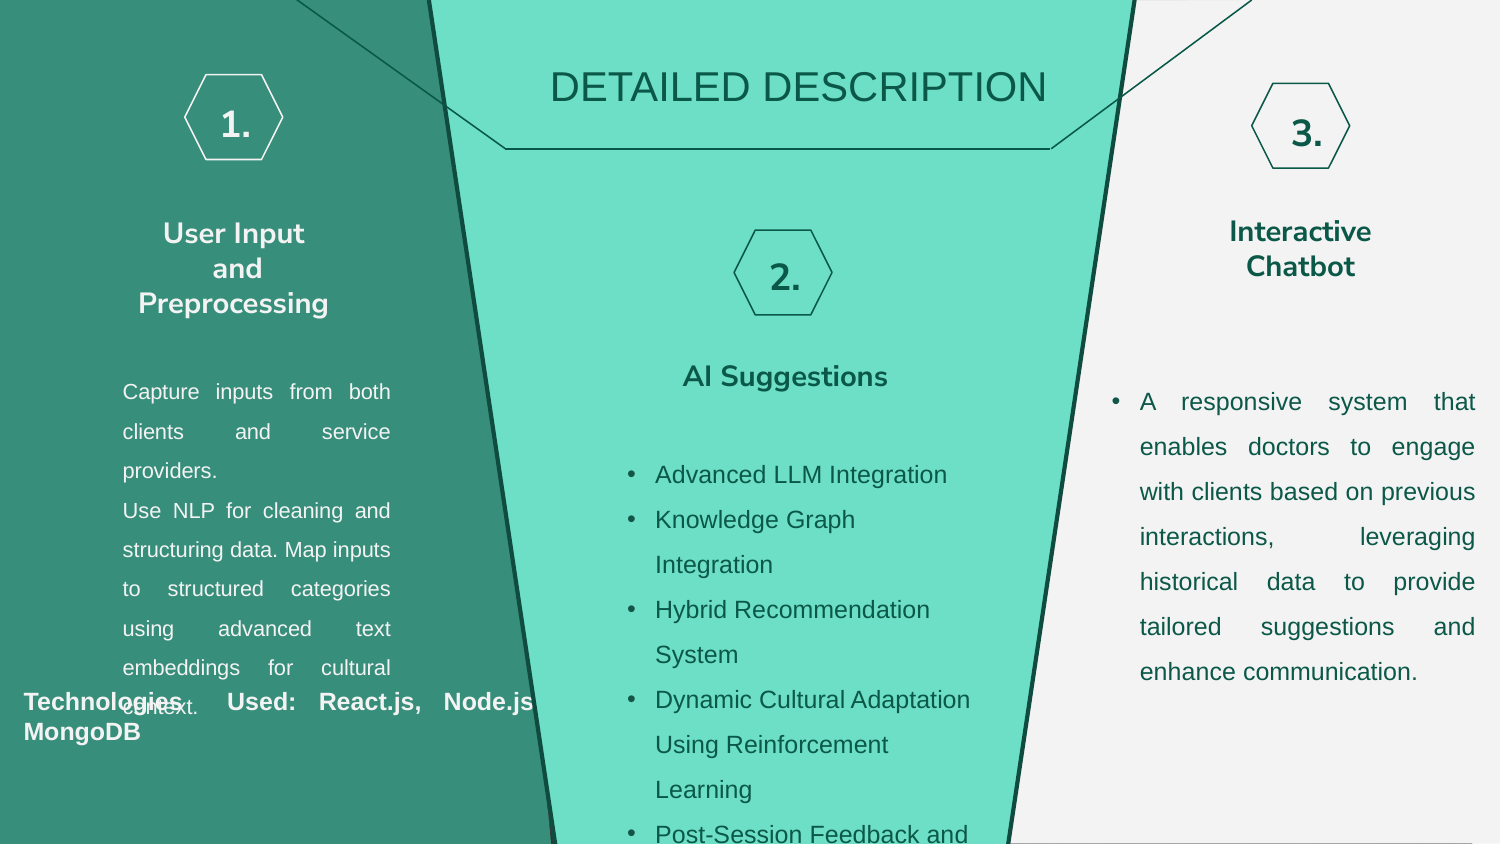

DETAILED DESCRIPTION
# SECTOR NEWS

1.
3.
Interactive Chatbot

User Input
 and Preprocessing
2.
AI Suggestions

Capture inputs from both clients and service providers.
Use NLP for cleaning and structuring data. Map inputs to structured categories using advanced text embeddings for cultural context.
A responsive system that enables doctors to engage with clients based on previous interactions, leveraging historical data to provide tailored suggestions and enhance communication.
MARS
Advanced LLM Integration
Knowledge Graph Integration
Hybrid Recommendation System
Dynamic Cultural Adaptation Using Reinforcement Learning
Post-Session Feedback and Continuous Learning
Despite being red, Mars is a cold place, not hot. It’s full of iron oxide dust, which gives the planet its reddish cast
Technologies  Used: React.js, Node.js, MongoDB